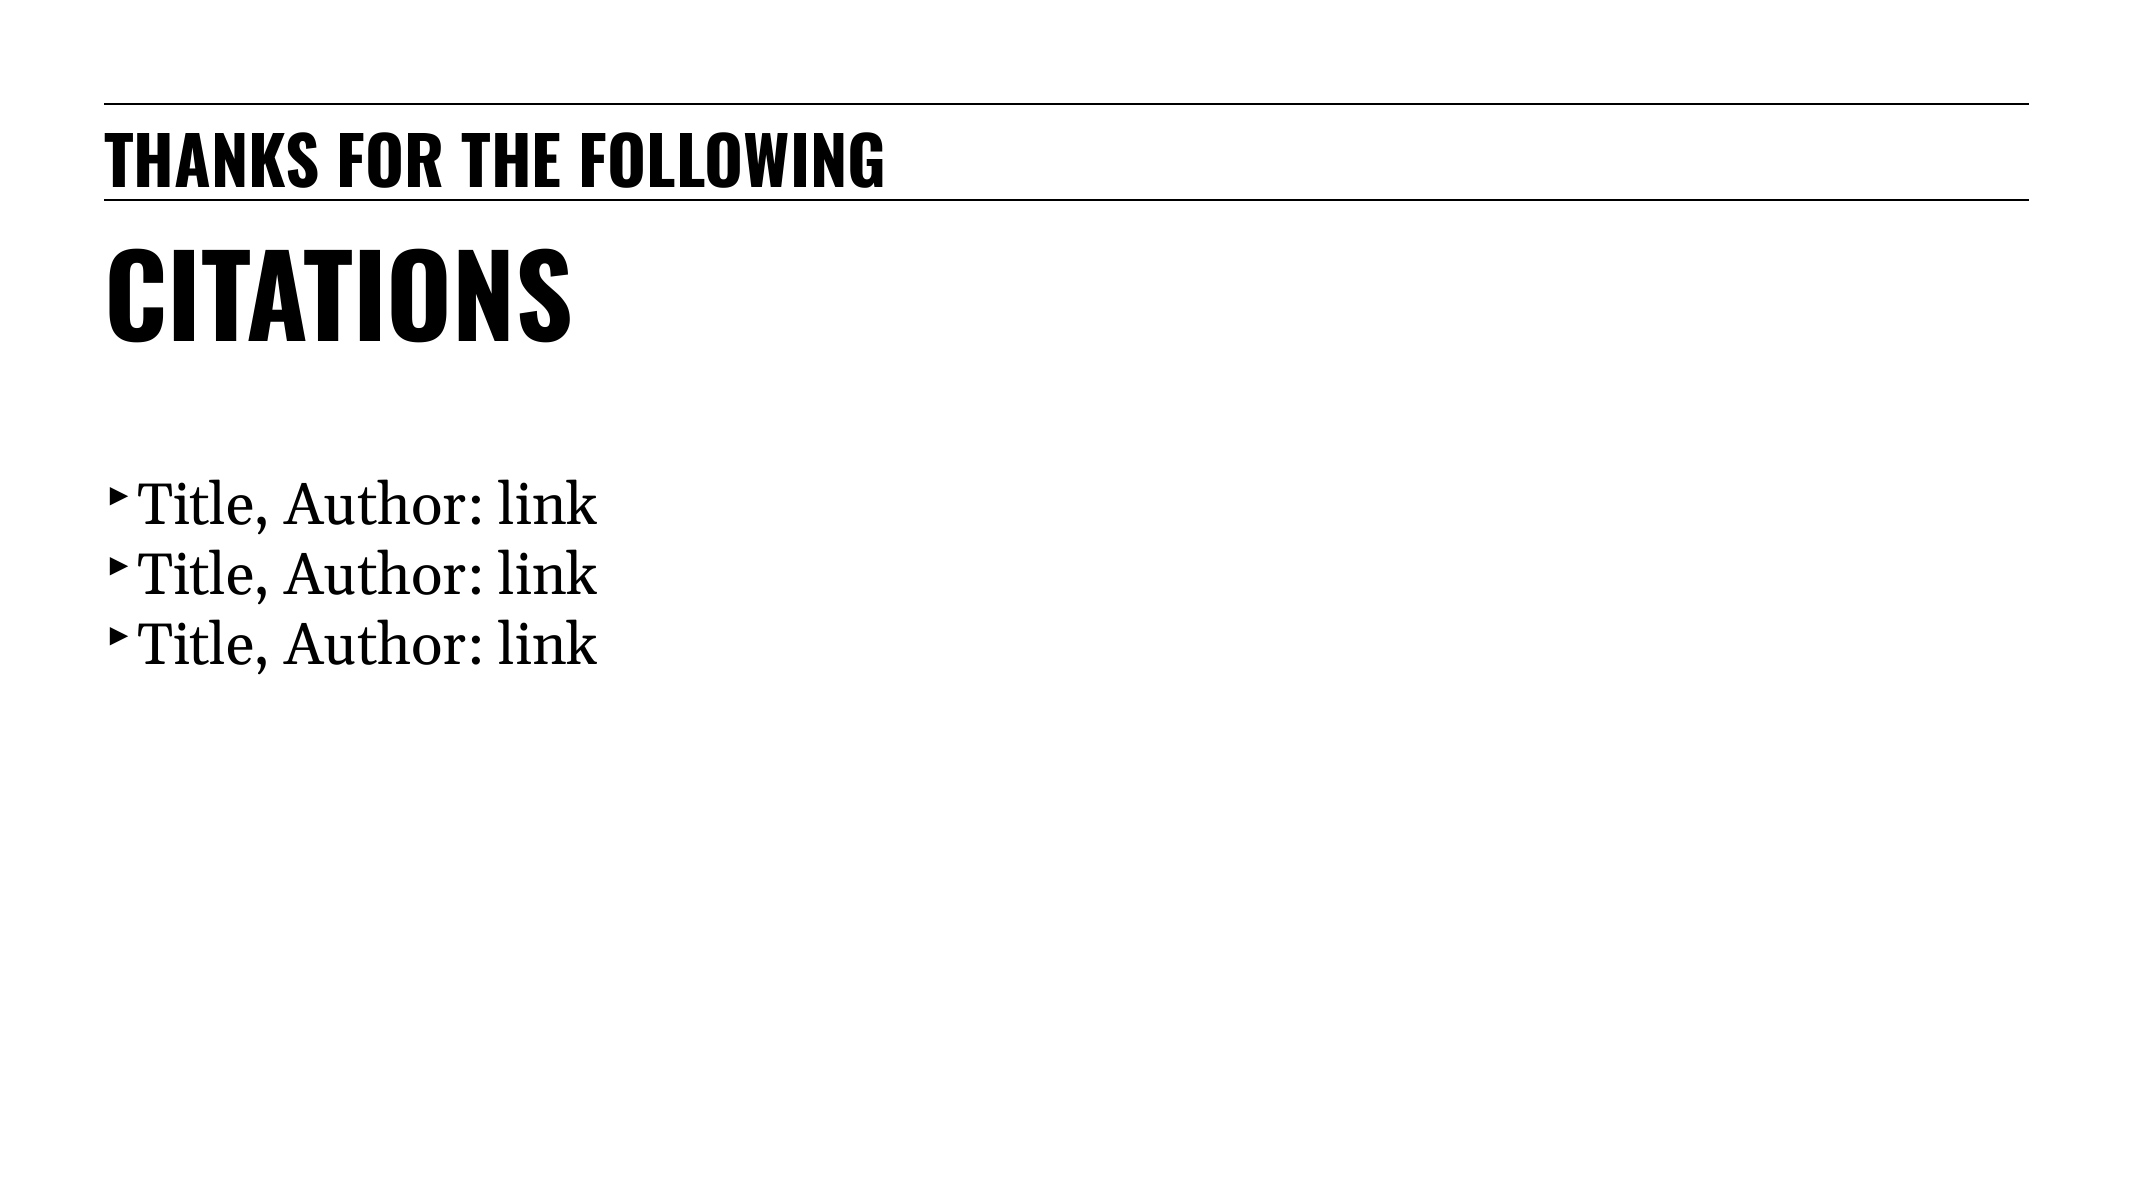

THANKS FOR THE FOLLOWING
# CITATIONS

Title, Author: link
Title, Author: link
Title, Author: link